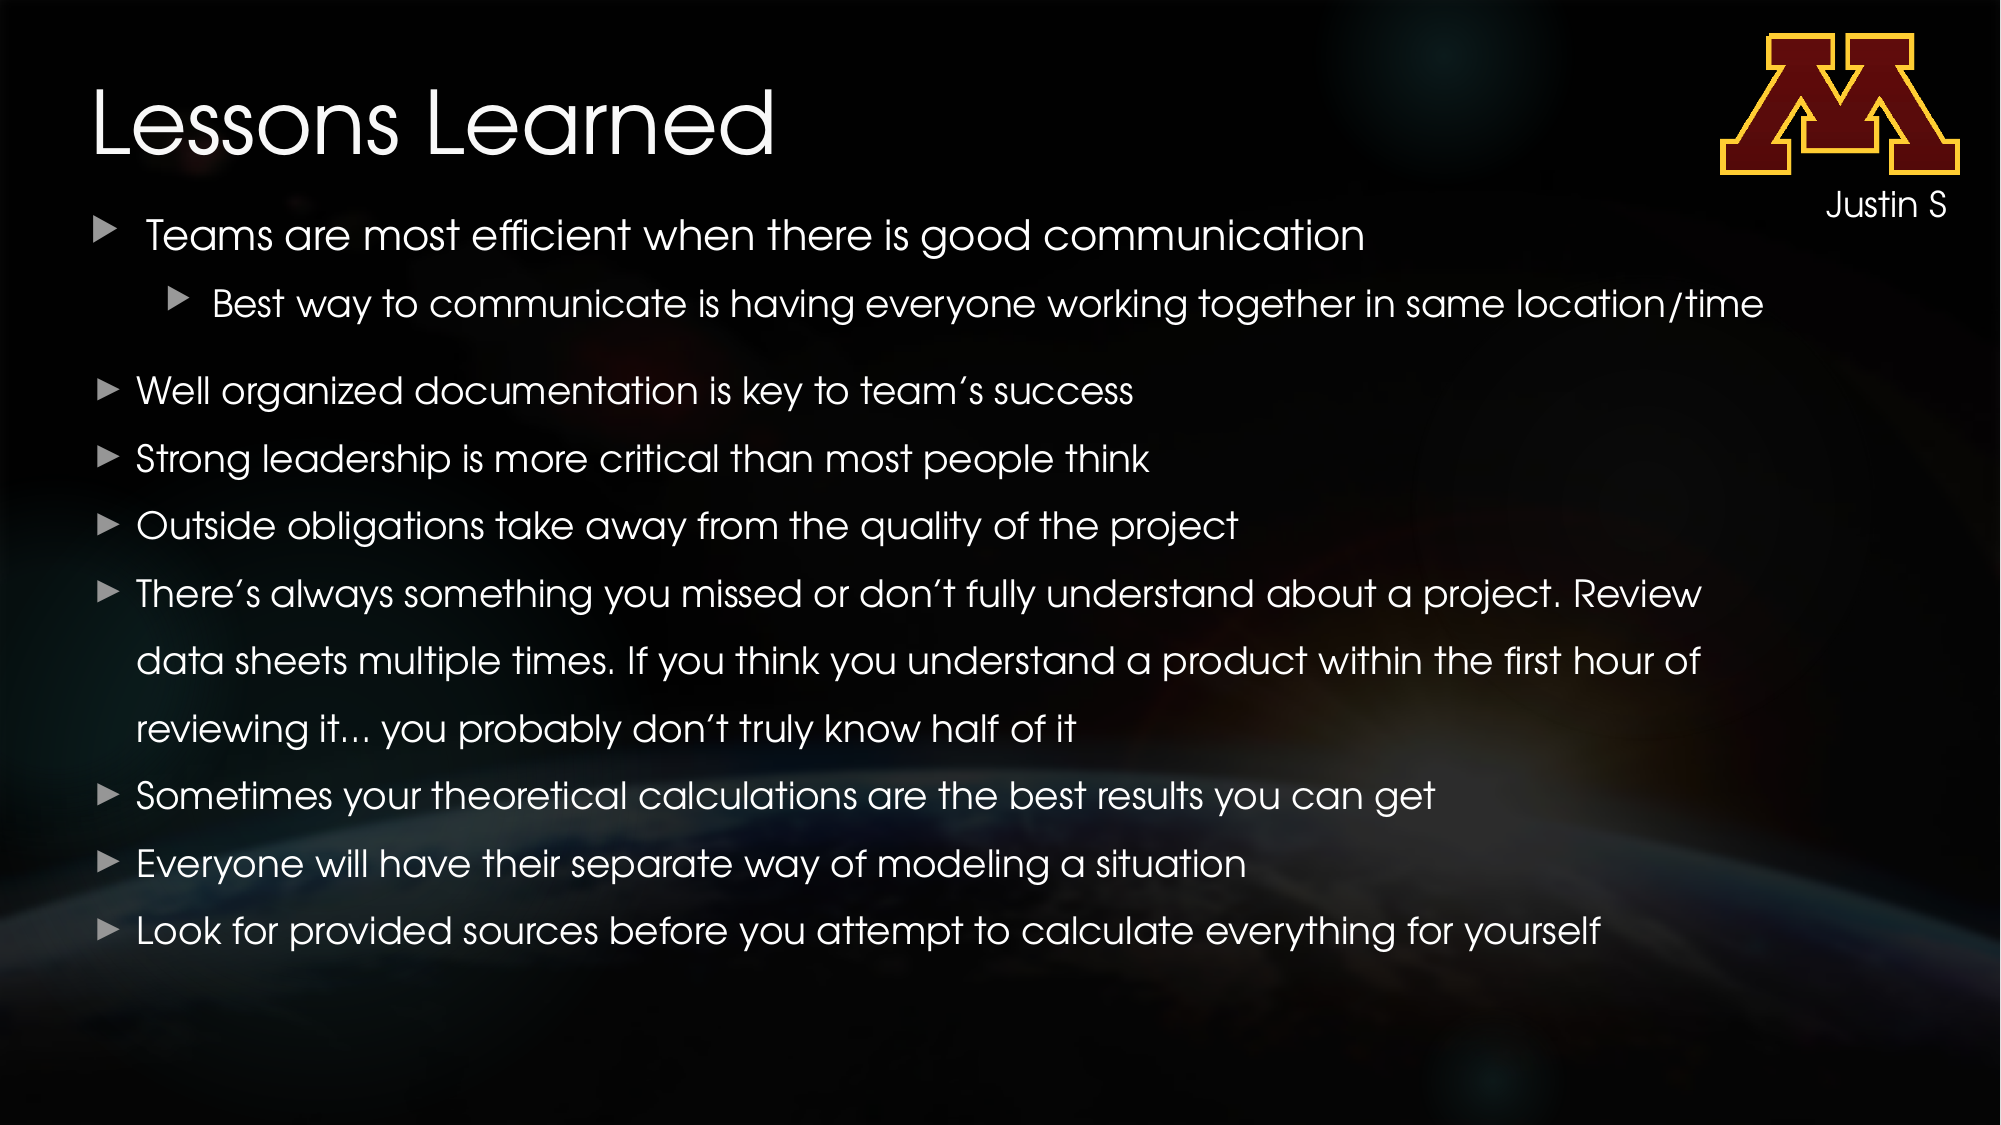

# Lessons Learned
Justin S
Teams are most efficient when there is good communication
Best way to communicate is having everyone working together in same location/time

Well organized documentation is key to team’s success
Strong leadership is more critical than most people think
Outside obligations take away from the quality of the project
There’s always something you missed or don’t fully understand about a project. Review data sheets multiple times. If you think you understand a product within the first hour of reviewing it… you probably don’t truly know half of it
Sometimes your theoretical calculations are the best results you can get
Everyone will have their separate way of modeling a situation
Look for provided sources before you attempt to calculate everything for yourself